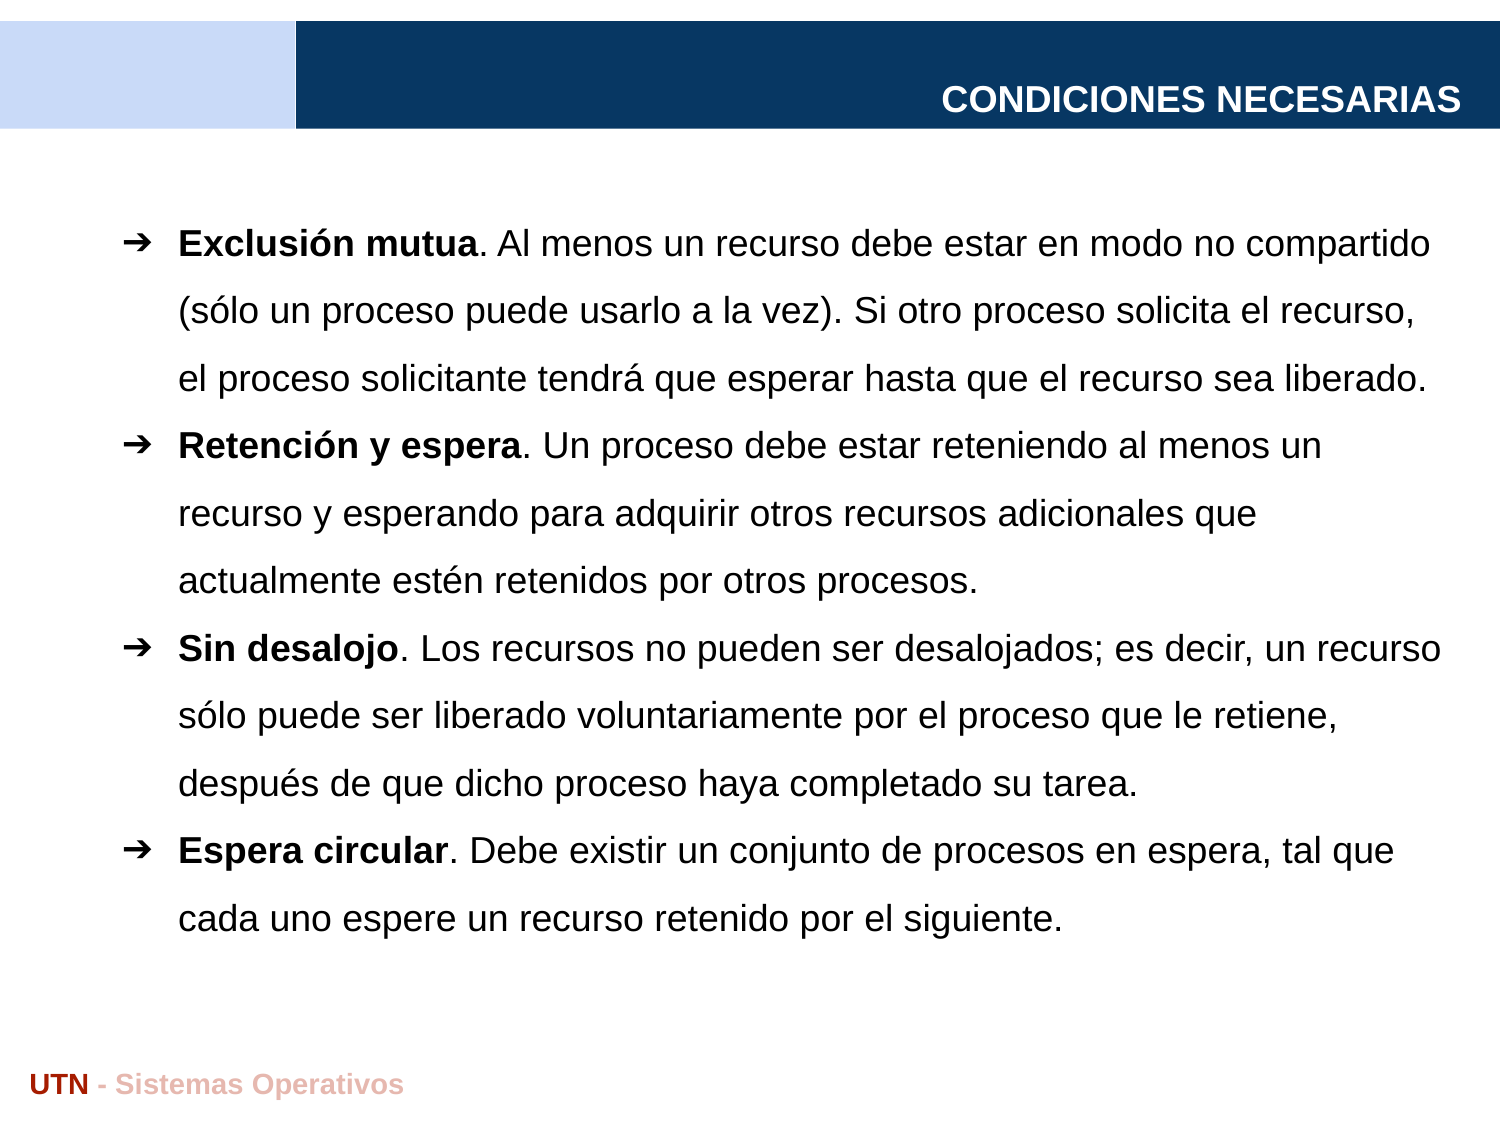

# CONDICIONES NECESARIAS
Exclusión mutua. Al menos un recurso debe estar en modo no compartido (sólo un proceso puede usarlo a la vez). Si otro proceso solicita el recurso, el proceso solicitante ten­drá que esperar hasta que el recurso sea liberado.
Retención y espera. Un proceso debe estar reteniendo al menos un recurso y esperando para adquirir otros recursos adicionales que actualmente estén retenidos por otros procesos.
Sin desalojo. Los recursos no pueden ser desalojados; es decir, un recurso sólo puede ser liberado voluntariamente por el proceso que le retiene, después de que dicho proceso haya completado su tarea.
Espera circular. Debe existir un conjunto de procesos en espera, tal que cada uno espere un recurso retenido por el siguiente.

UTN - Sistemas Operativos